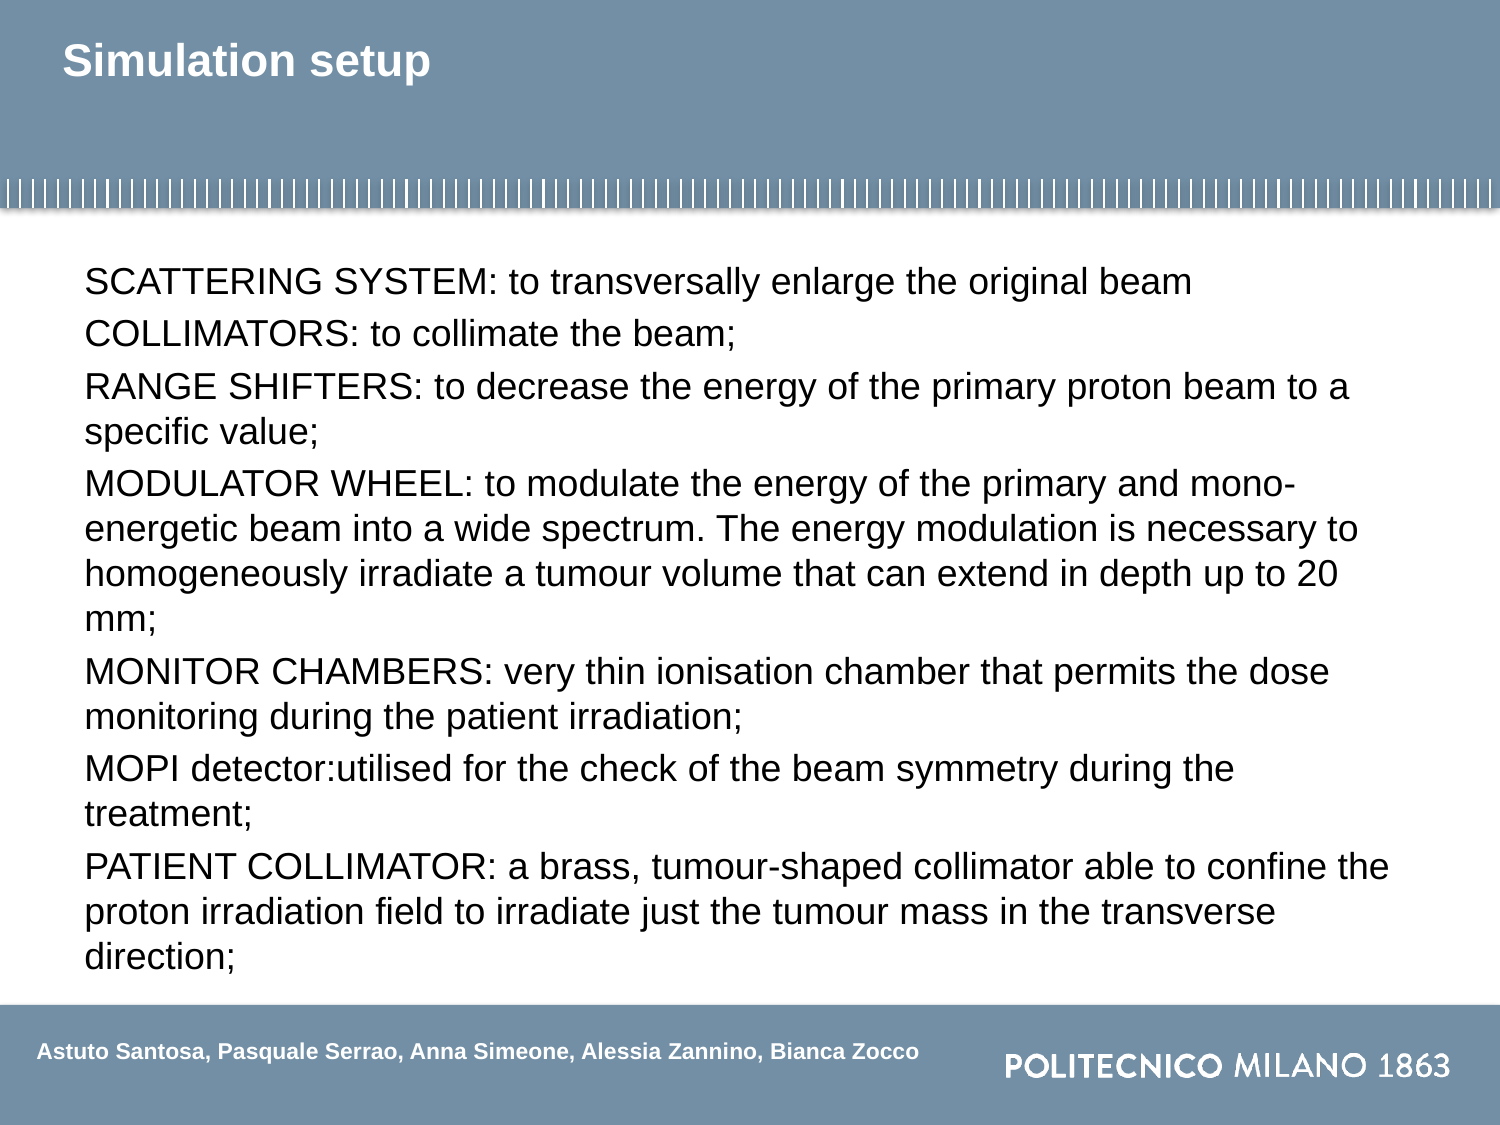

# Simulation setup
SCATTERING SYSTEM: to transversally enlarge the original beam
COLLIMATORS: to collimate the beam;
RANGE SHIFTERS: to decrease the energy of the primary proton beam to a specific value;
MODULATOR WHEEL: to modulate the energy of the primary and mono-energetic beam into a wide spectrum. The energy modulation is necessary to homogeneously irradiate a tumour volume that can extend in depth up to 20 mm;
MONITOR CHAMBERS: very thin ionisation chamber that permits the dose monitoring during the patient irradiation;
MOPI detector:utilised for the check of the beam symmetry during the treatment;
PATIENT COLLIMATOR: a brass, tumour-shaped collimator able to confine the proton irradiation field to irradiate just the tumour mass in the transverse direction;